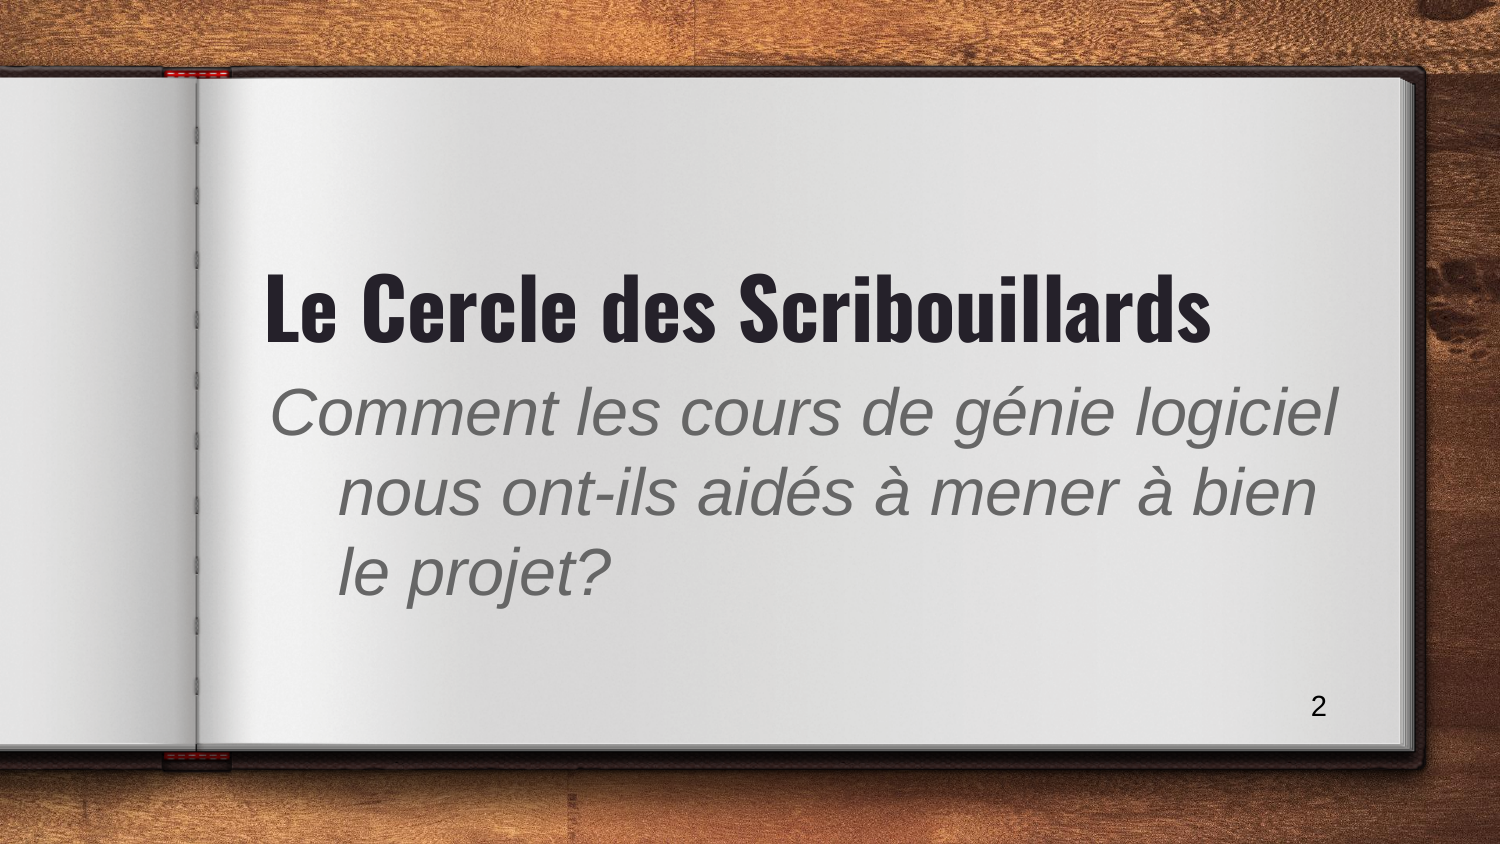

# Le Cercle des Scribouillards
Comment les cours de génie logiciel nous ont-ils aidés à mener à bien le projet?
2